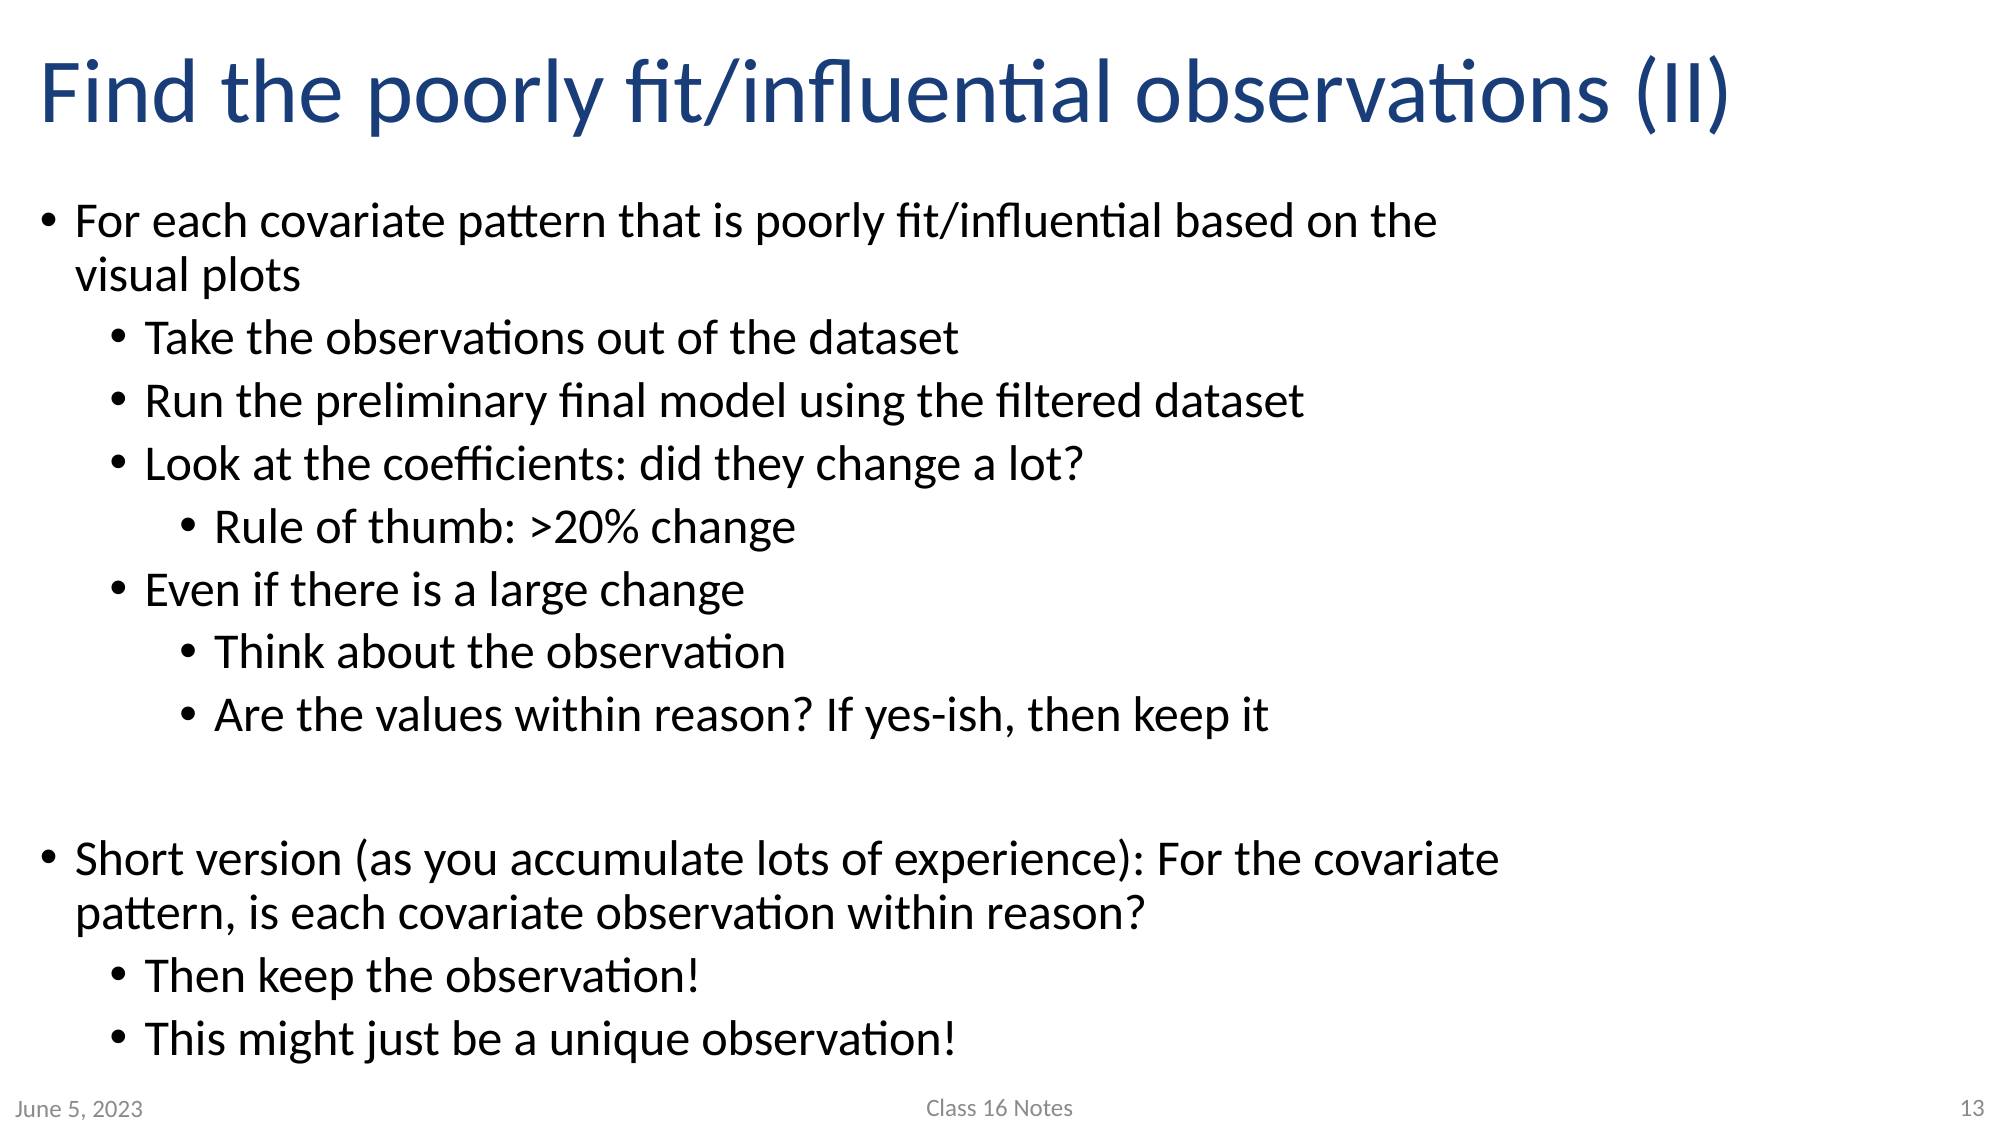

# Find the poorly fit/influential observations (II)
For each covariate pattern that is poorly fit/influential based on the visual plots
Take the observations out of the dataset
Run the preliminary final model using the filtered dataset
Look at the coefficients: did they change a lot?
Rule of thumb: >20% change
Even if there is a large change
Think about the observation
Are the values within reason? If yes-ish, then keep it

Short version (as you accumulate lots of experience): For the covariate pattern, is each covariate observation within reason?
Then keep the observation!
This might just be a unique observation!
Class 16 Notes
13
June 5, 2023